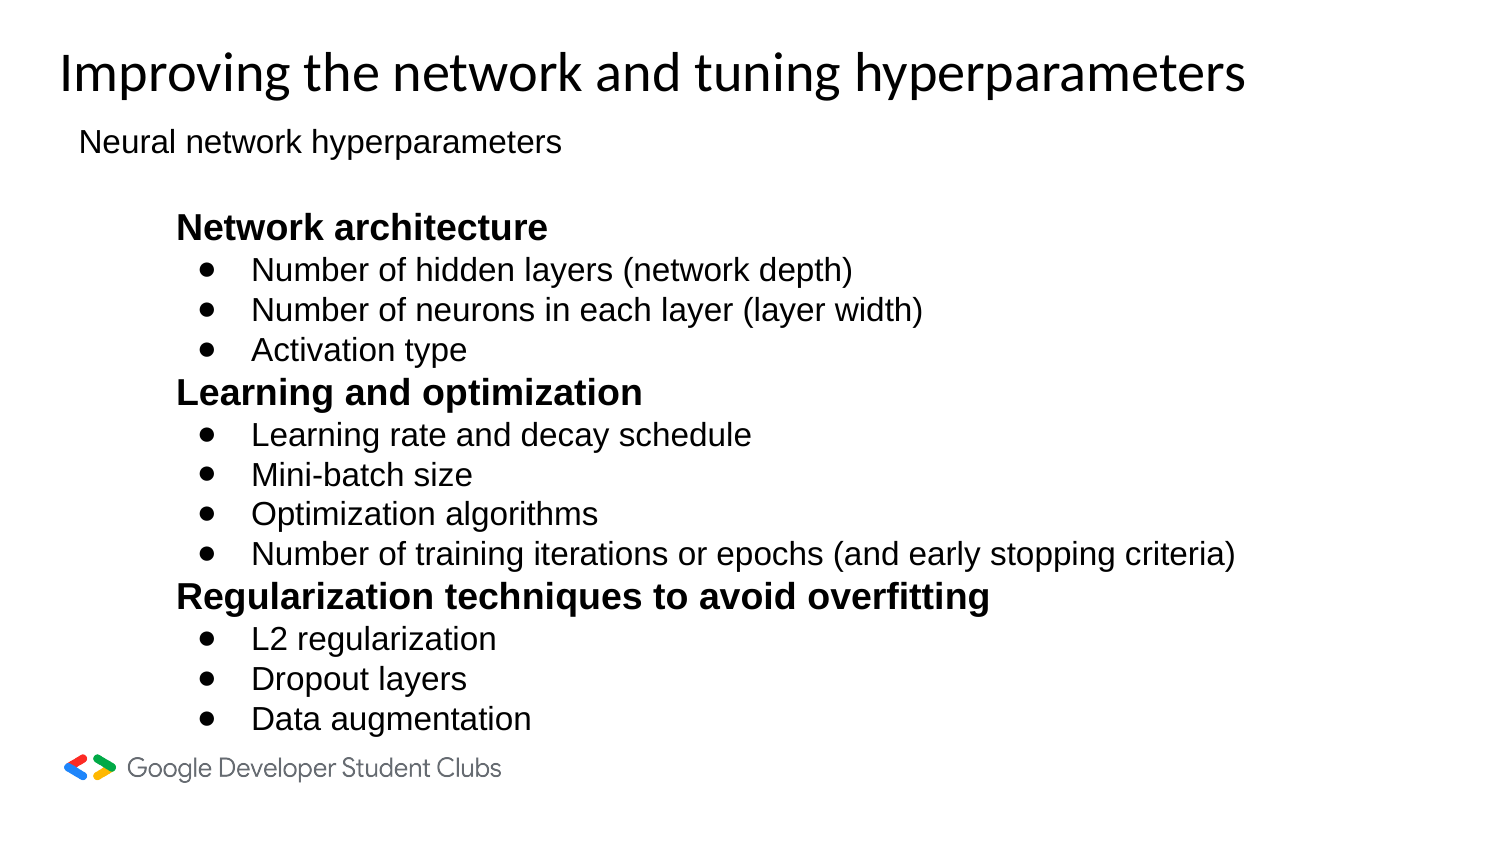

Improving the network and tuning hyperparameters
Neural network hyperparameters
Network architecture
Number of hidden layers (network depth)
Number of neurons in each layer (layer width)
Activation type
Learning and optimization
Learning rate and decay schedule
Mini-batch size
Optimization algorithms
Number of training iterations or epochs (and early stopping criteria)
Regularization techniques to avoid overfitting
L2 regularization
Dropout layers
Data augmentation